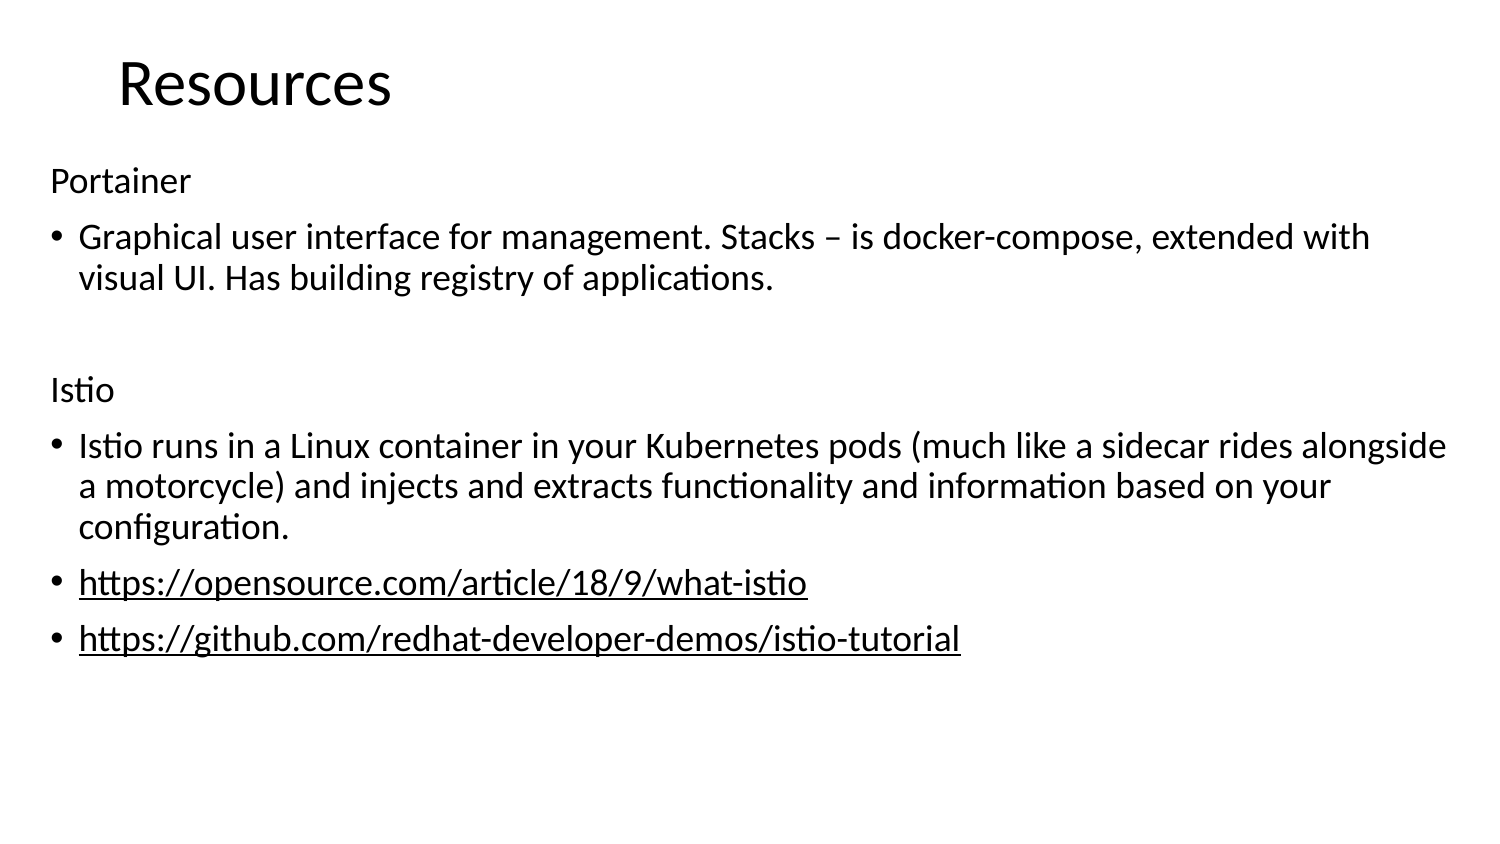

# Resources
Portainer
Graphical user interface for management. Stacks – is docker-compose, extended with visual UI. Has building registry of applications.

Istio
Istio runs in a Linux container in your Kubernetes pods (much like a sidecar rides alongside a motorcycle) and injects and extracts functionality and information based on your configuration.
https://opensource.com/article/18/9/what-istio
https://github.com/redhat-developer-demos/istio-tutorial